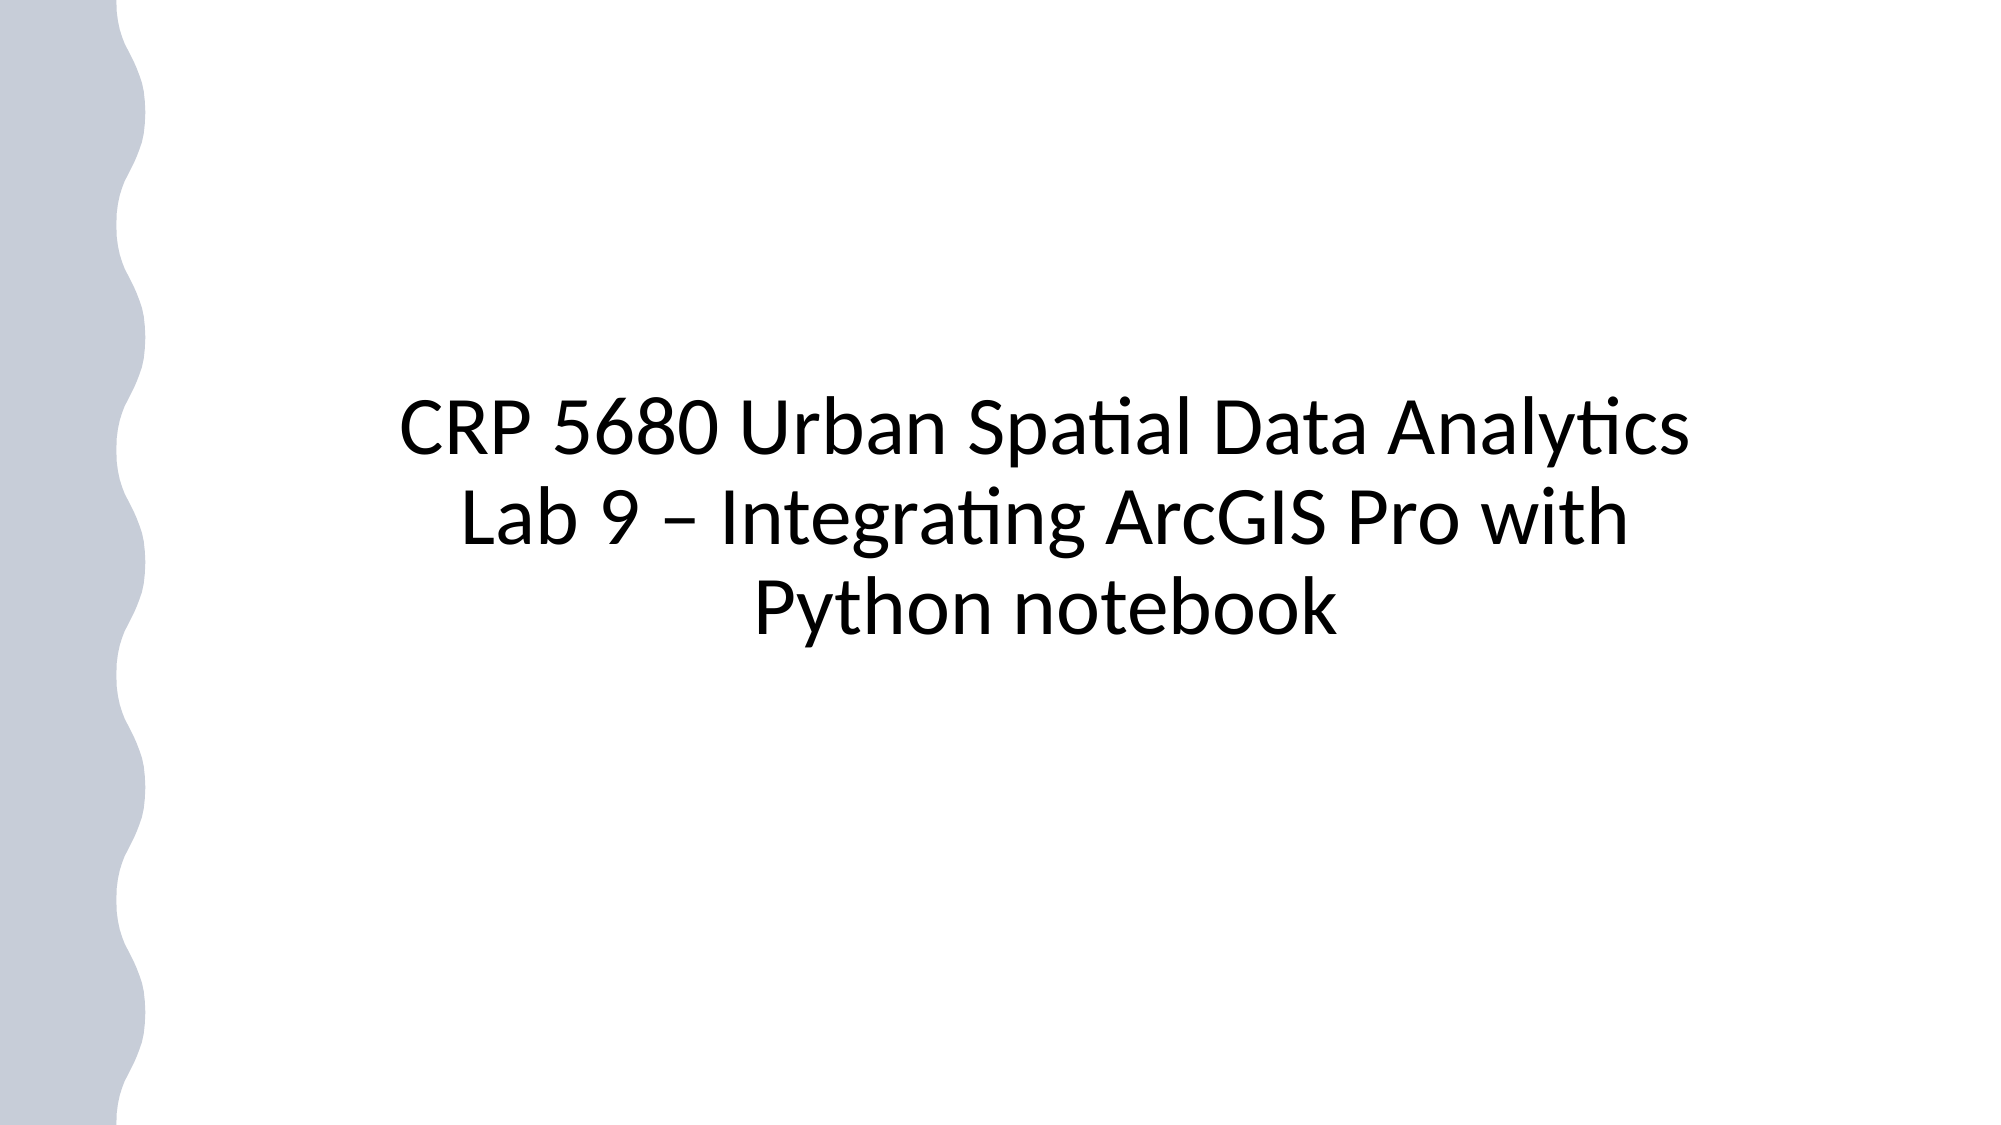

CRP 5680 Urban Spatial Data Analytics
Lab 9 – Integrating ArcGIS Pro with Python notebook